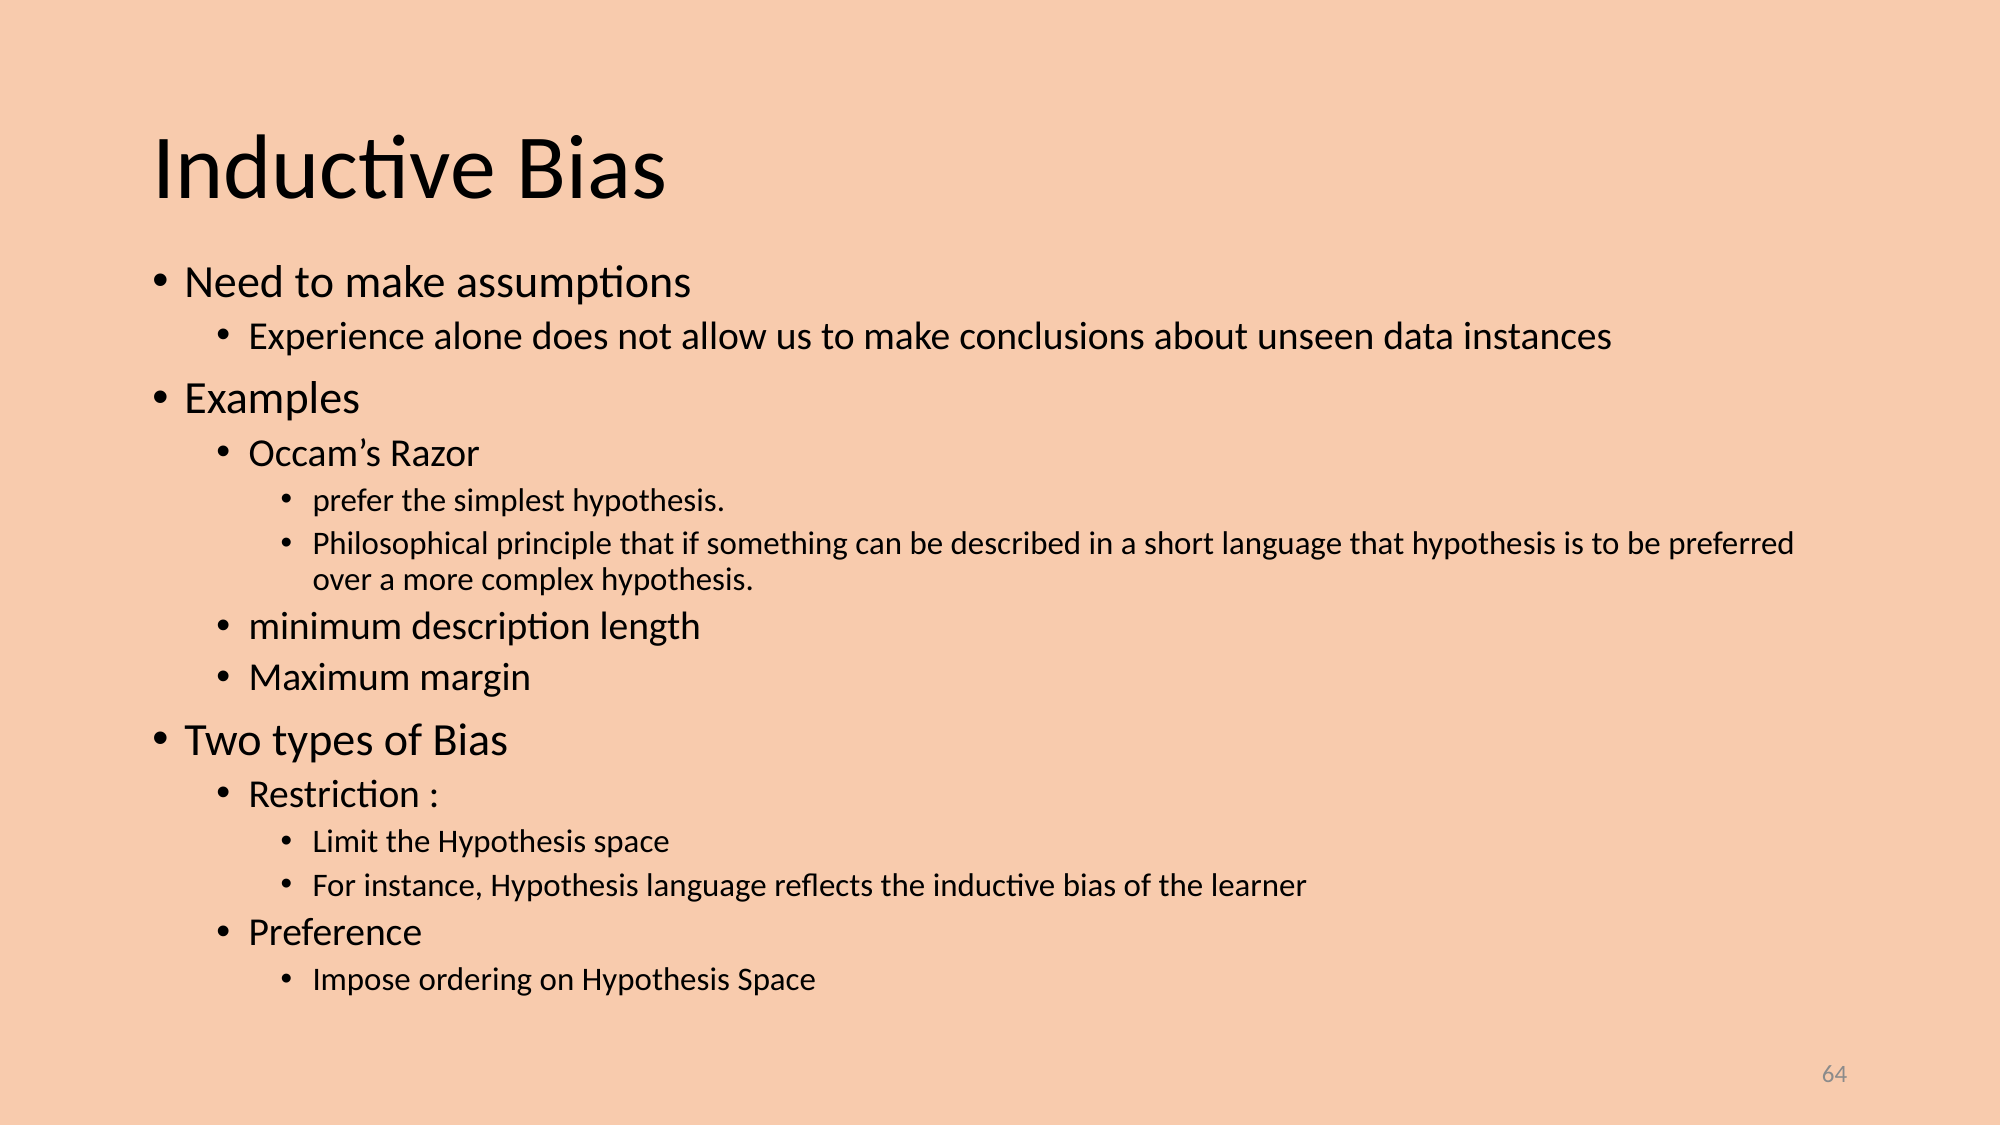

# Inductive Bias
Need to make assumptions
Experience alone does not allow us to make conclusions about unseen data instances
Examples
Occam’s Razor
prefer the simplest hypothesis.
Philosophical principle that if something can be described in a short language that hypothesis is to be preferred over a more complex hypothesis.
minimum description length
Maximum margin
Two types of Bias
Restriction :
Limit the Hypothesis space
For instance, Hypothesis language reflects the inductive bias of the learner
Preference
Impose ordering on Hypothesis Space

64